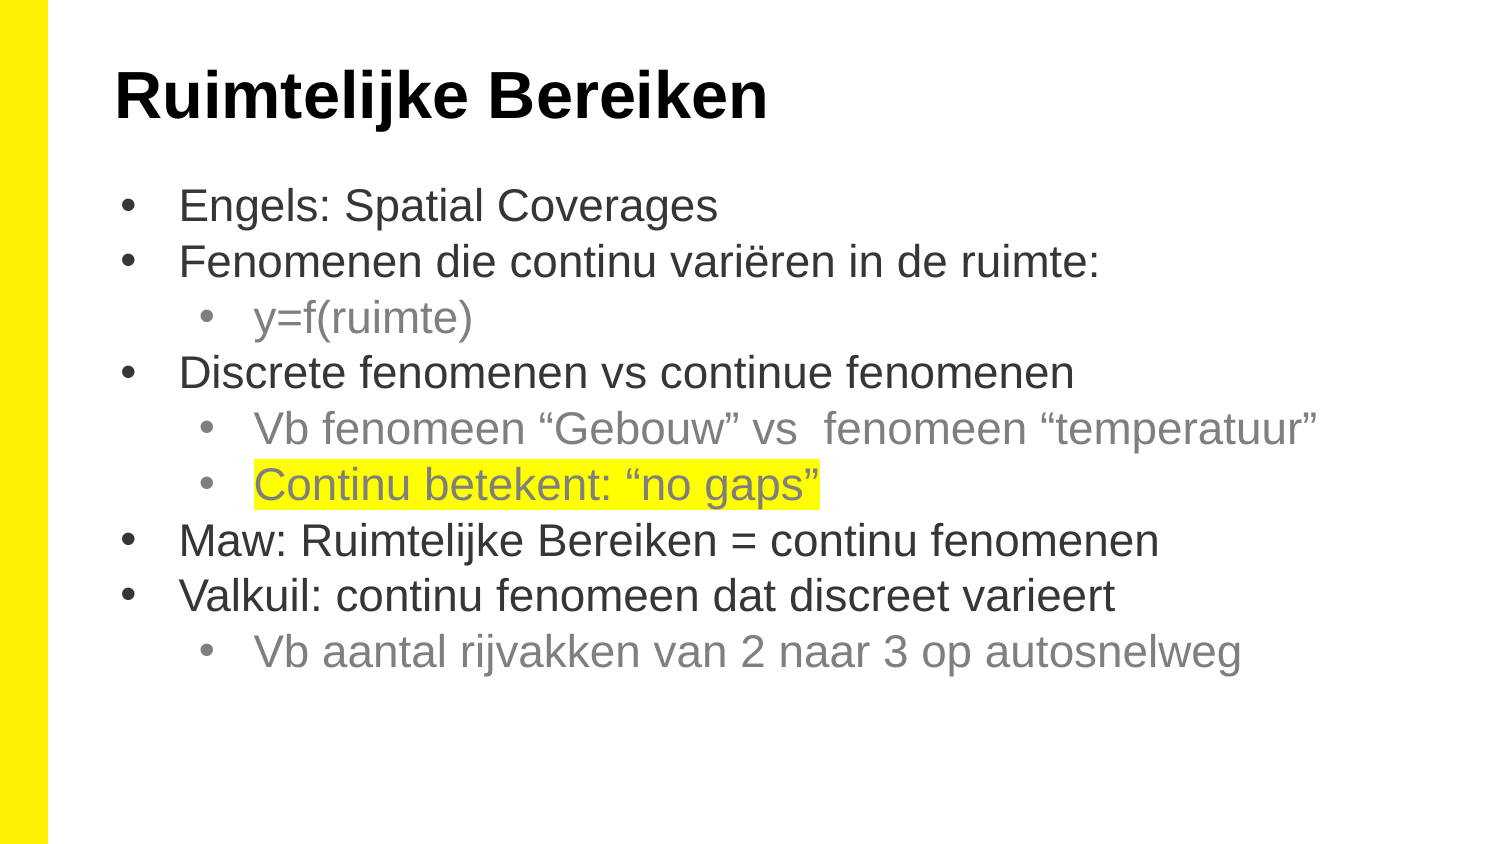

Ruimtelijke Bereiken
Engels: Spatial Coverages
Fenomenen die continu variëren in de ruimte:
y=f(ruimte)
Discrete fenomenen vs continue fenomenen
Vb fenomeen “Gebouw” vs  fenomeen “temperatuur”
Continu betekent: “no gaps”
Maw: Ruimtelijke Bereiken = continu fenomenen
Valkuil: continu fenomeen dat discreet varieert
Vb aantal rijvakken van 2 naar 3 op autosnelweg